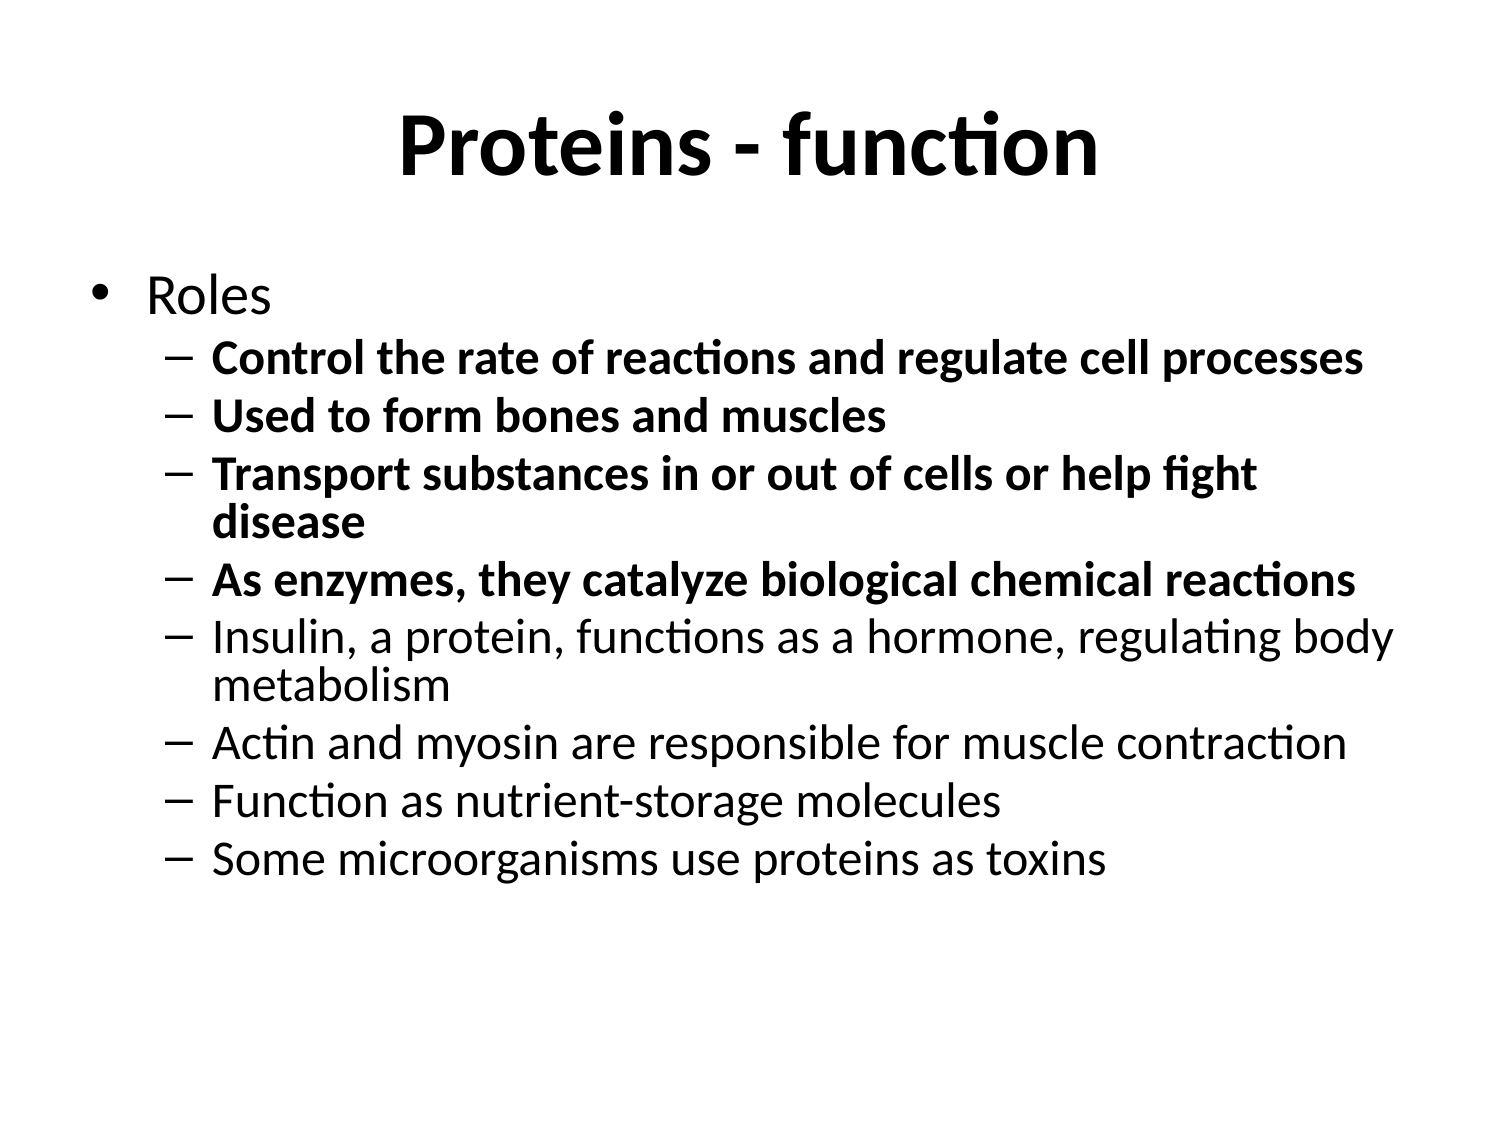

# Proteins - function
Roles
Control the rate of reactions and regulate cell processes
Used to form bones and muscles
Transport substances in or out of cells or help fight disease
As enzymes, they catalyze biological chemical reactions
Insulin, a protein, functions as a hormone, regulating body metabolism
Actin and myosin are responsible for muscle contraction
Function as nutrient-storage molecules
Some microorganisms use proteins as toxins